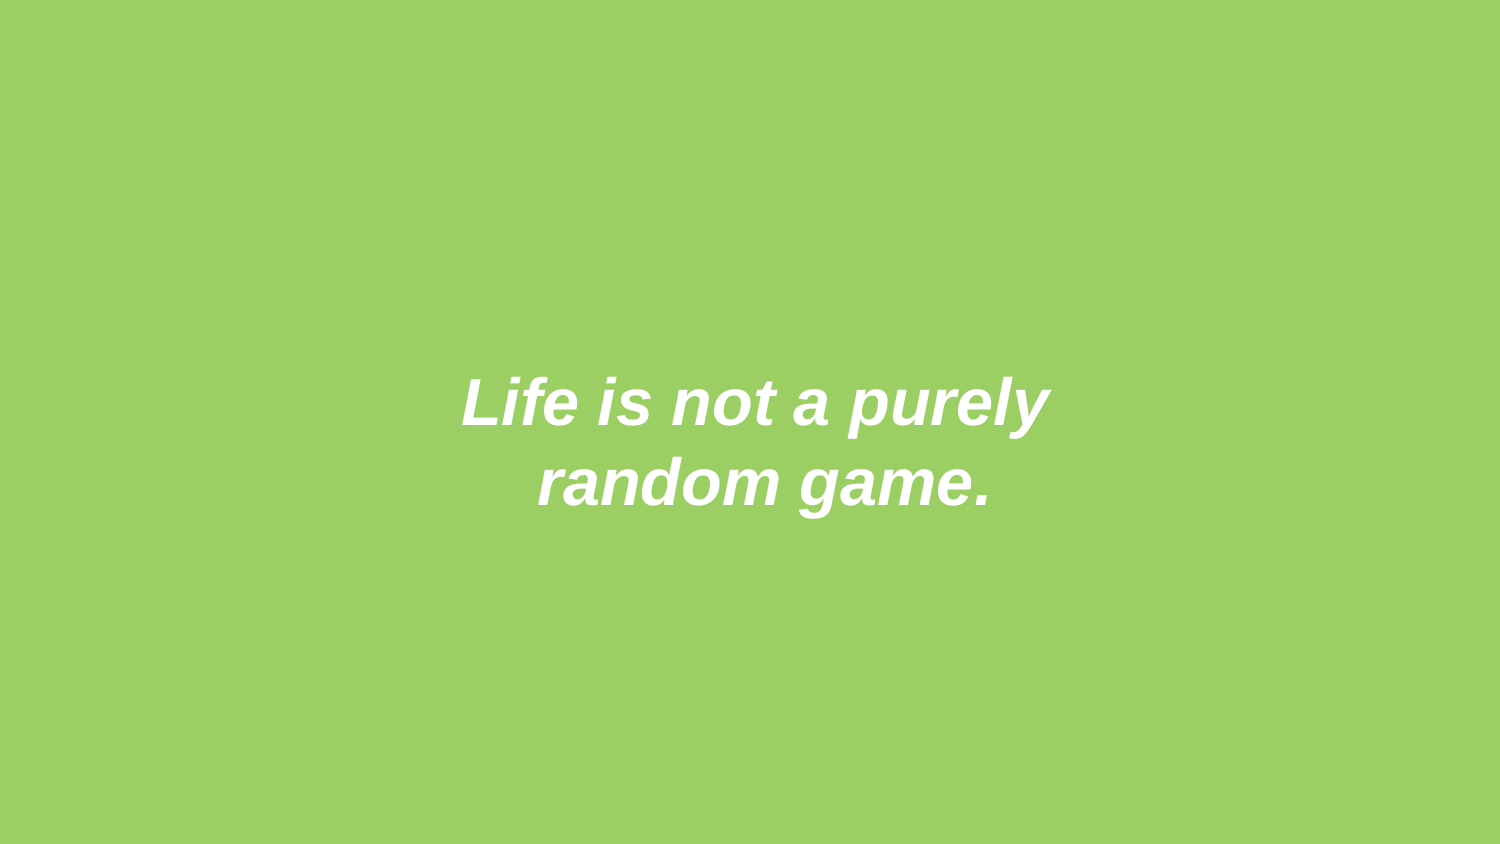

Life is not a purely
random game.